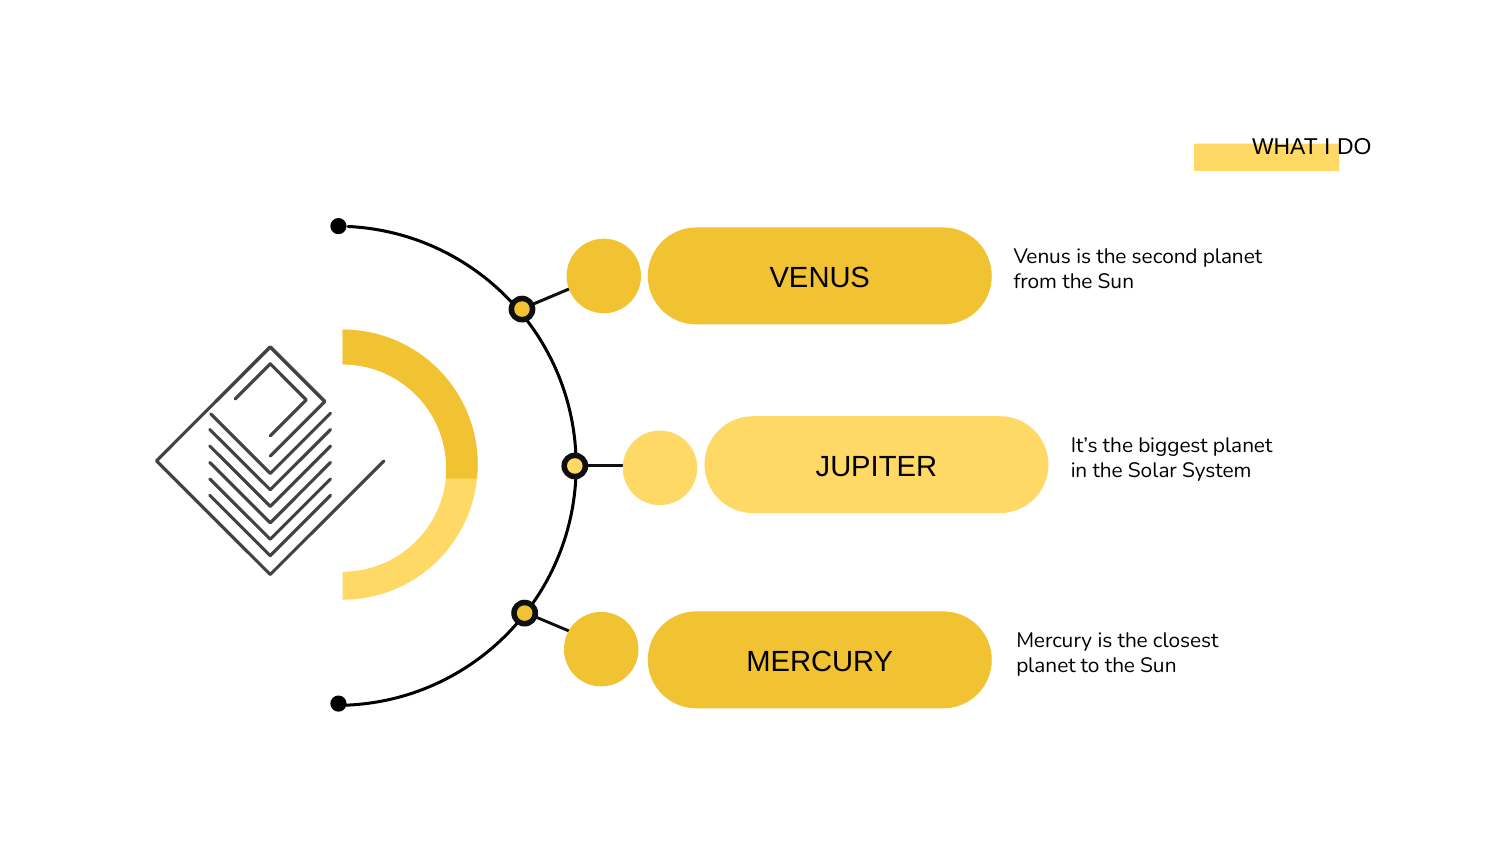

# WHAT I DO

Venus is the second planet from the Sun

VENUS

It’s the biggest planet
in the Solar System

JUPITER

Mercury is the closest planet to the Sun

MERCURY